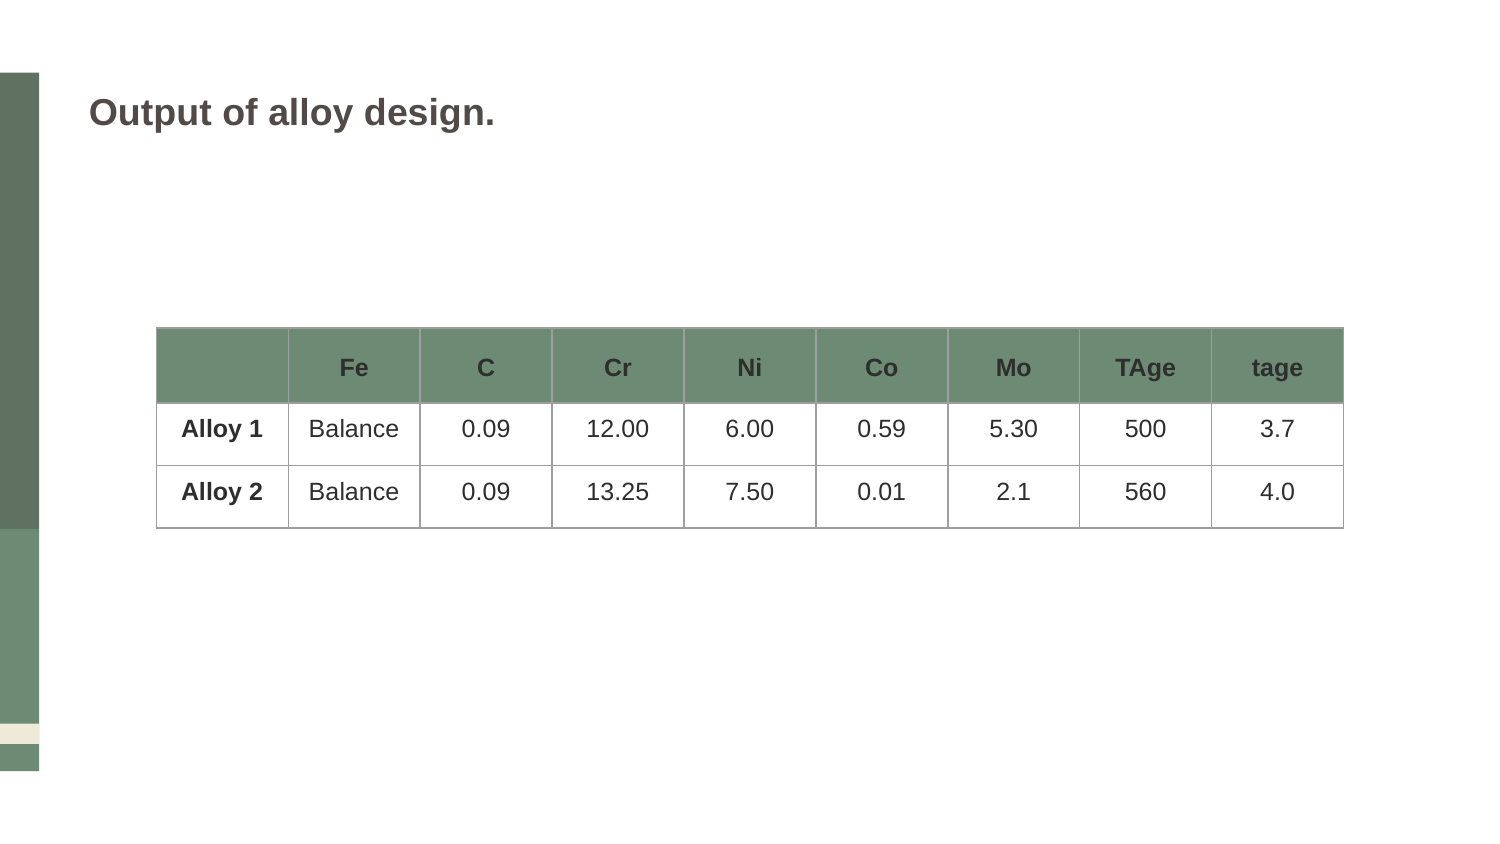

Output of alloy design.

|  | Fe | C | Cr | Ni | Co | Mo | TAge | tage |
| --- | --- | --- | --- | --- | --- | --- | --- | --- |
| Alloy 1 | Balance | 0.09 | 12.00 | 6.00 | 0.59 | 5.30 | 500 | 3.7 |
| Alloy 2 | Balance | 0.09 | 13.25 | 7.50 | 0.01 | 2.1 | 560 | 4.0 |